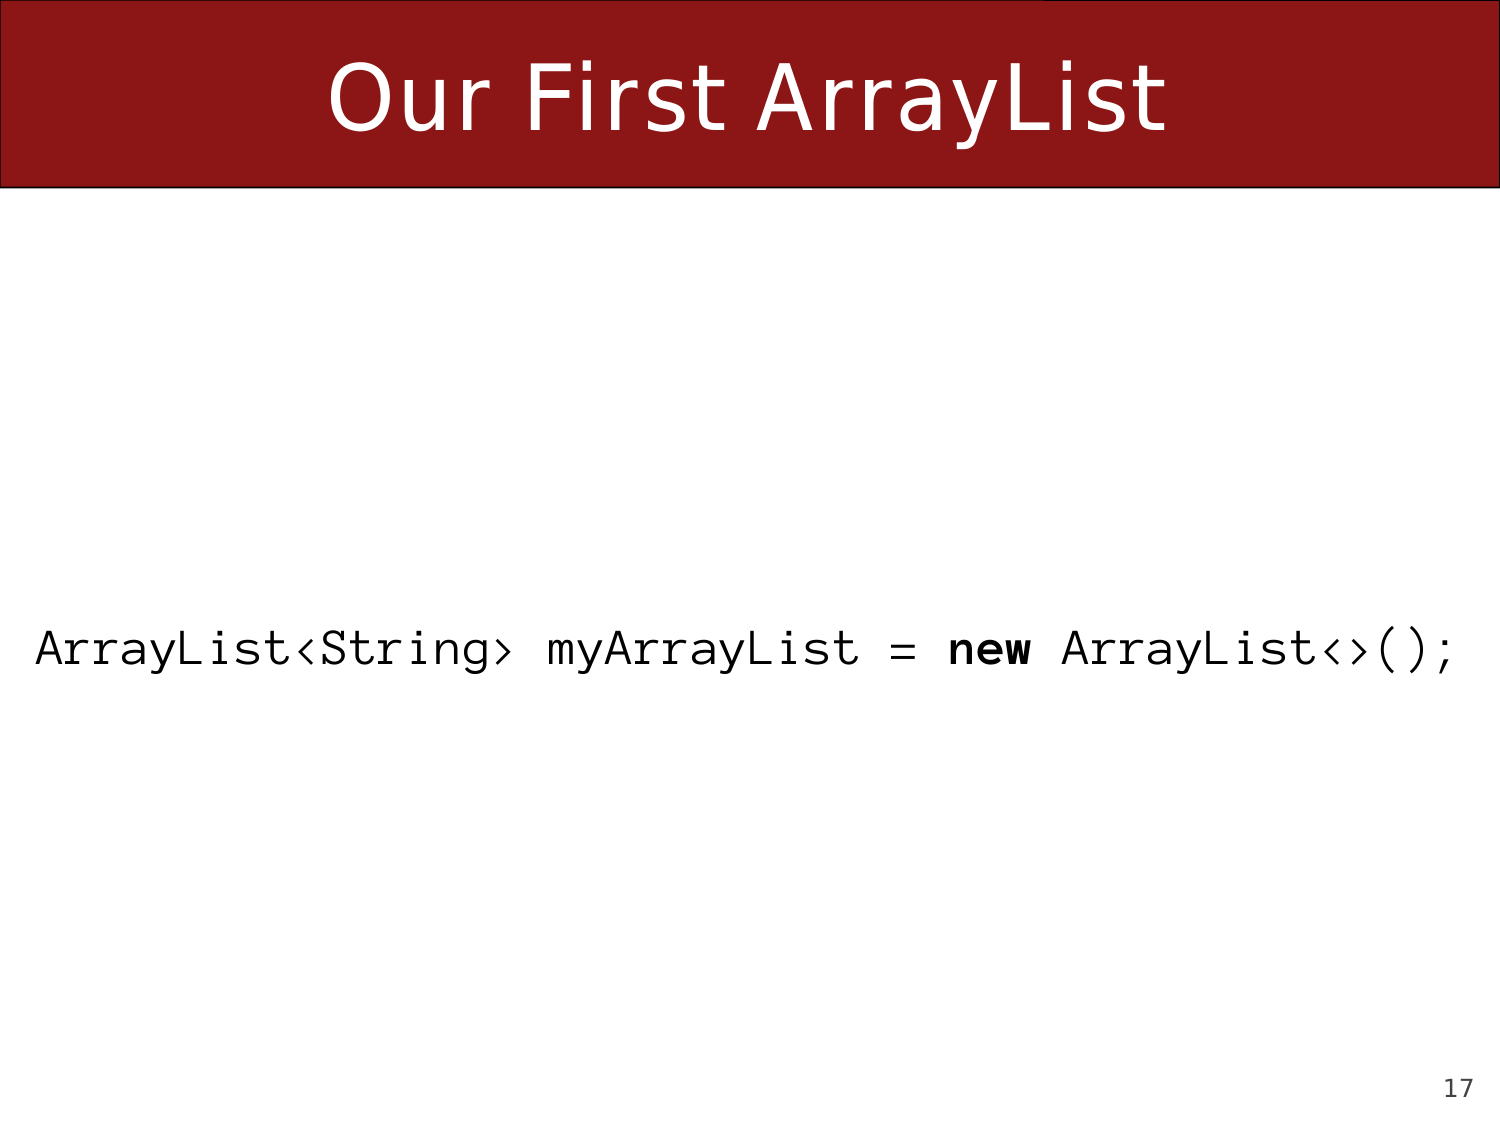

# Our First ArrayList
ArrayList<String> myArrayList = new ArrayList<>();